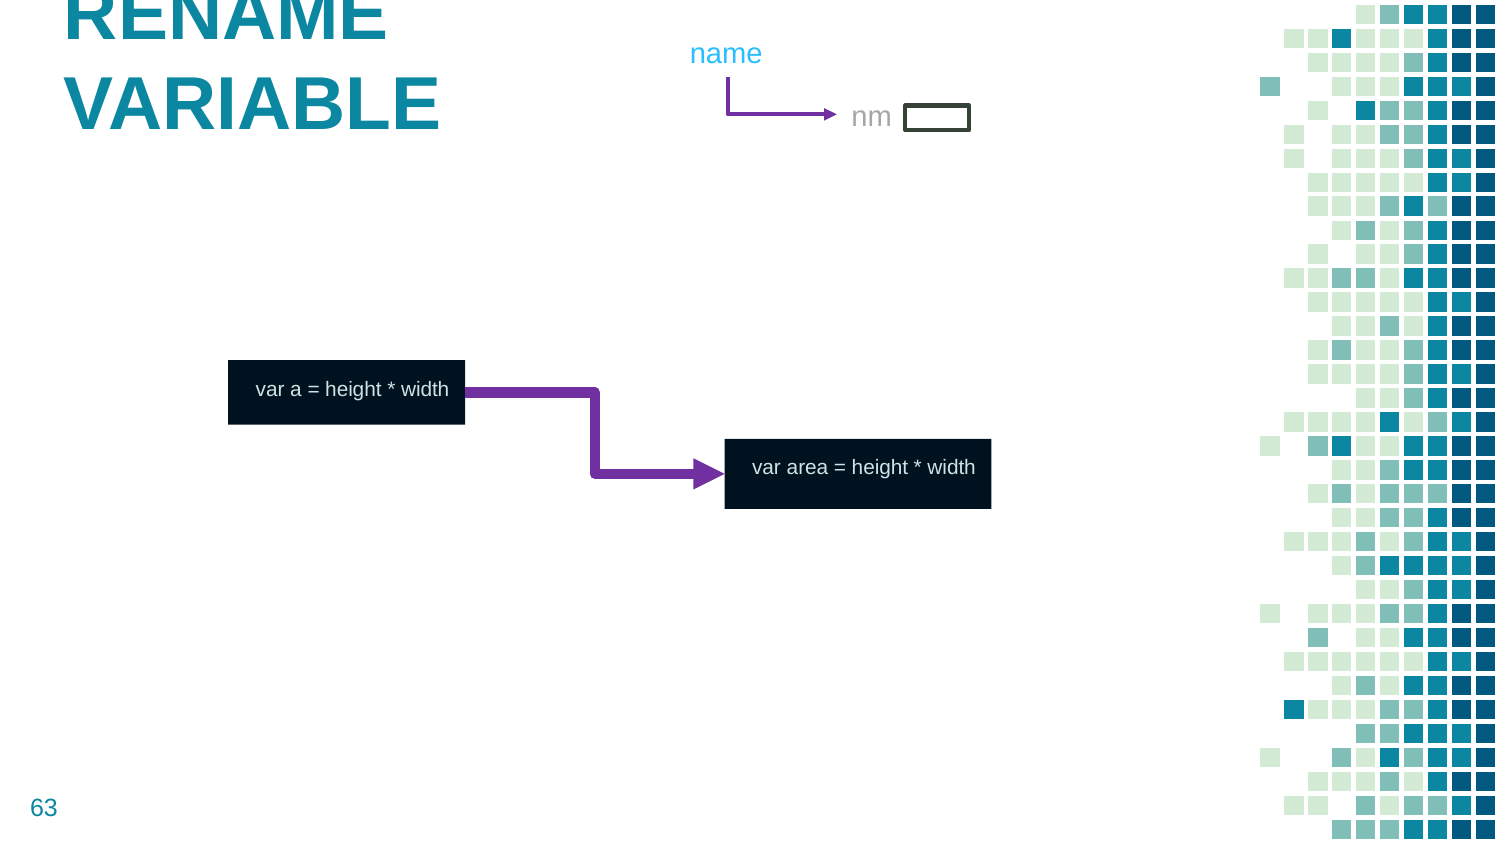

# RENAME VARIABLE
name
nm

var a = height * width
var area = height * width
63